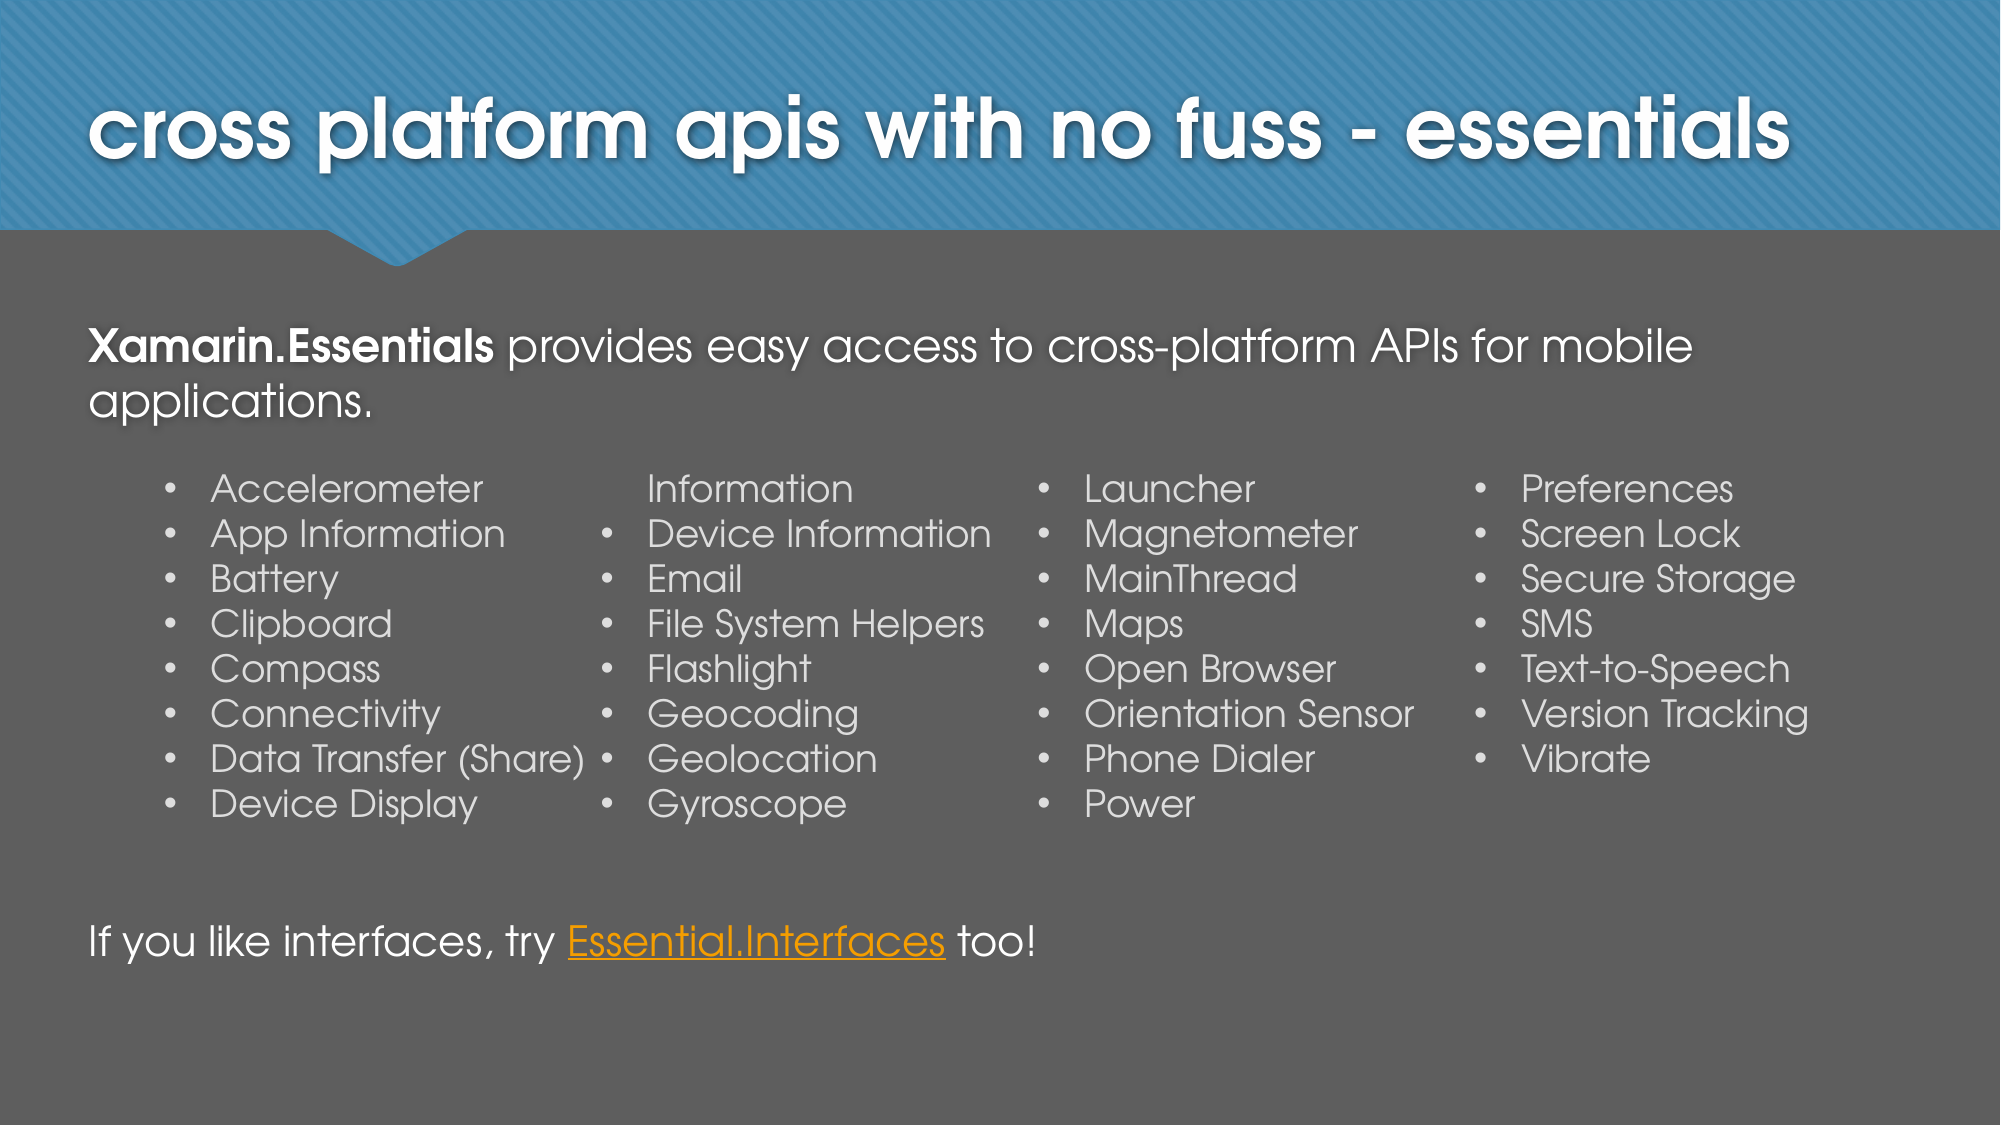

# cross platform apis with no fuss - essentials
Xamarin.Essentials provides easy access to cross-platform APIs for mobile applications.

Accelerometer
App Information
Battery
Clipboard
Compass
Connectivity
Data Transfer (Share)
Device Display Information
Device Information
Email
File System Helpers
Flashlight
Geocoding
Geolocation
Gyroscope
Launcher
Magnetometer
MainThread
Maps
Open Browser
Orientation Sensor
Phone Dialer
Power
Preferences
Screen Lock
Secure Storage
SMS
Text-to-Speech
Version Tracking
Vibrate

If you like interfaces, try Essential.Interfaces too!